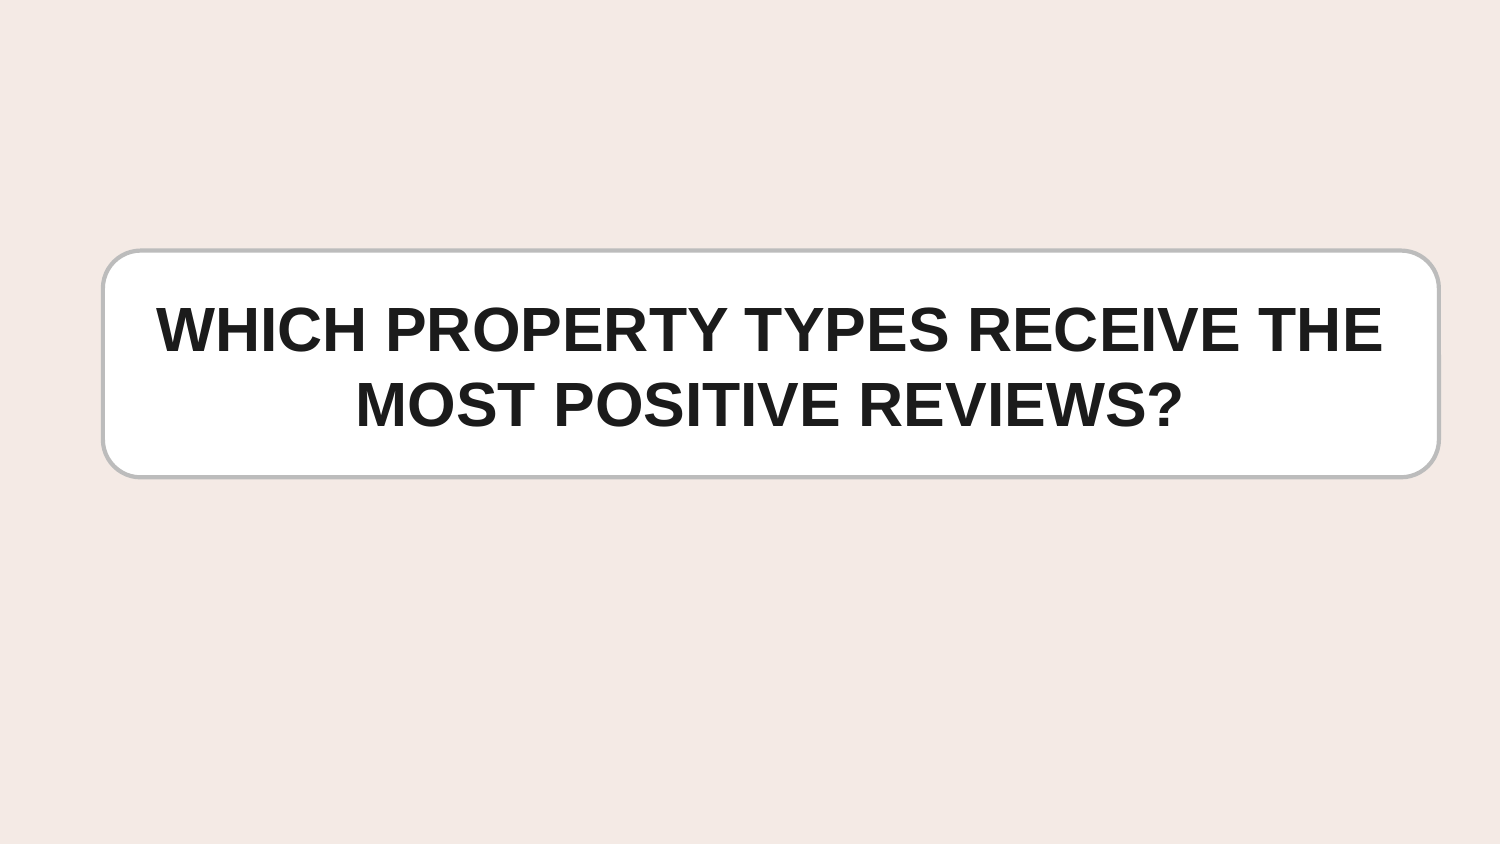

WHICH PROPERTY TYPES RECEIVE THE MOST POSITIVE REVIEWS?
#